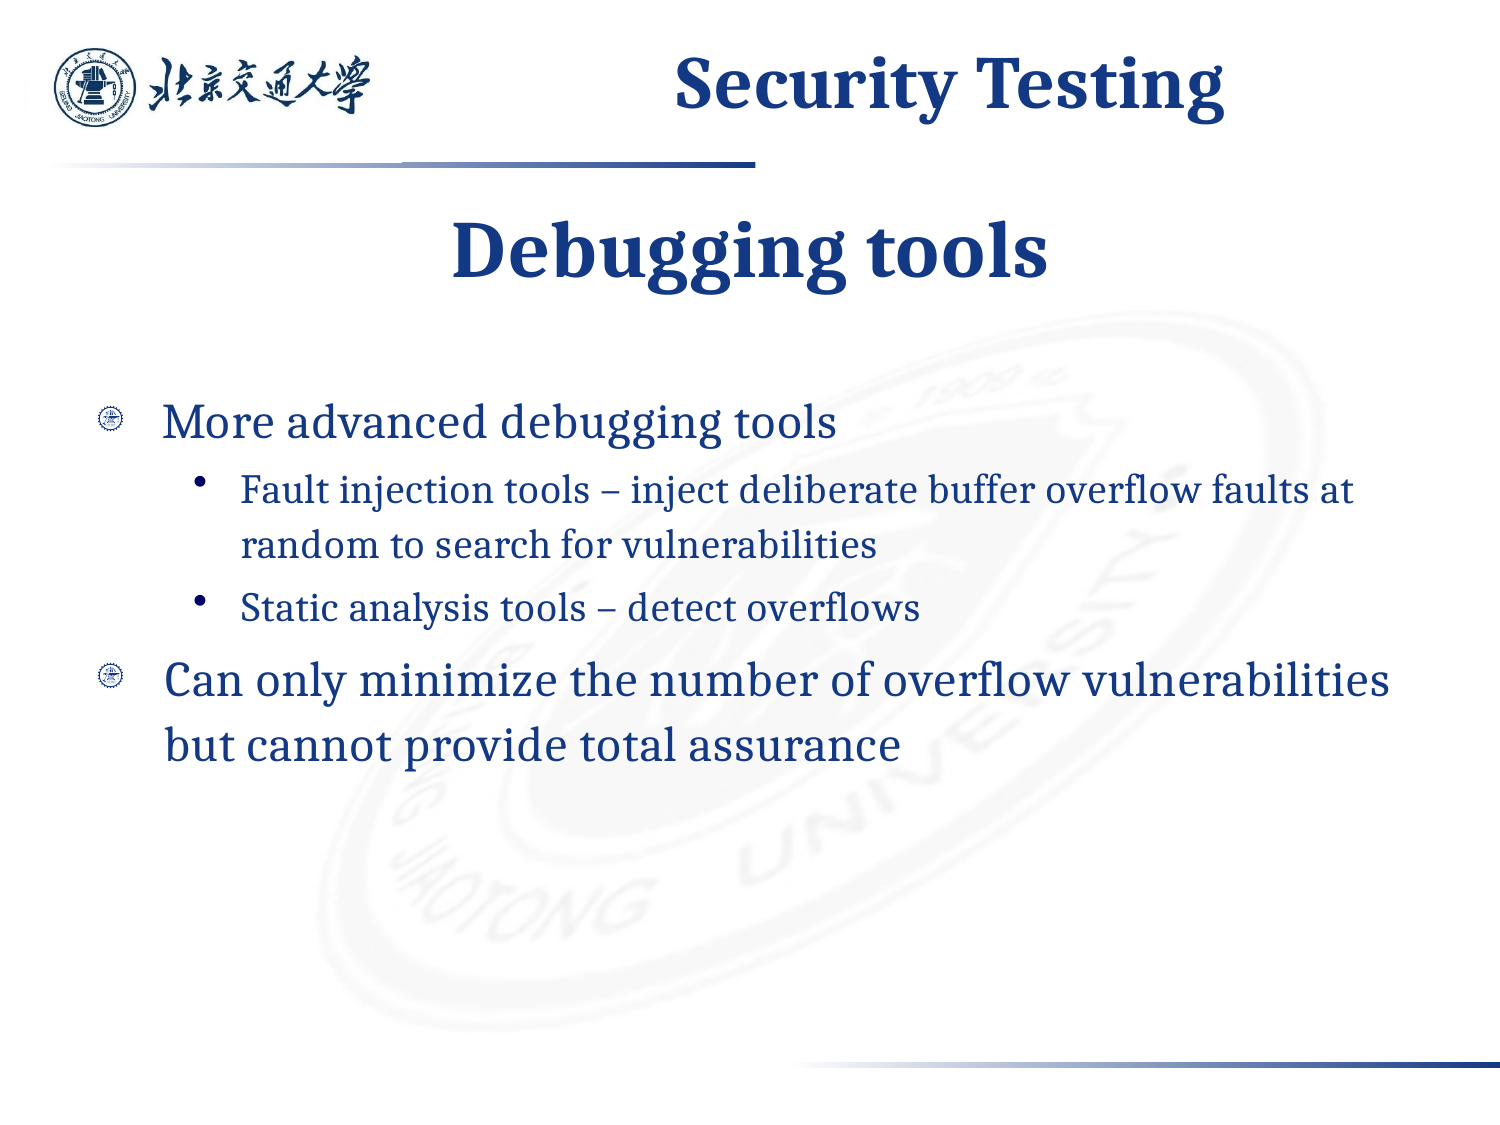

# Security Testing
Debugging tools
More advanced debugging tools
Fault injection tools – inject deliberate buffer overflow faults at random to search for vulnerabilities
Static analysis tools – detect overflows
Can only minimize the number of overflow vulnerabilities but cannot provide total assurance